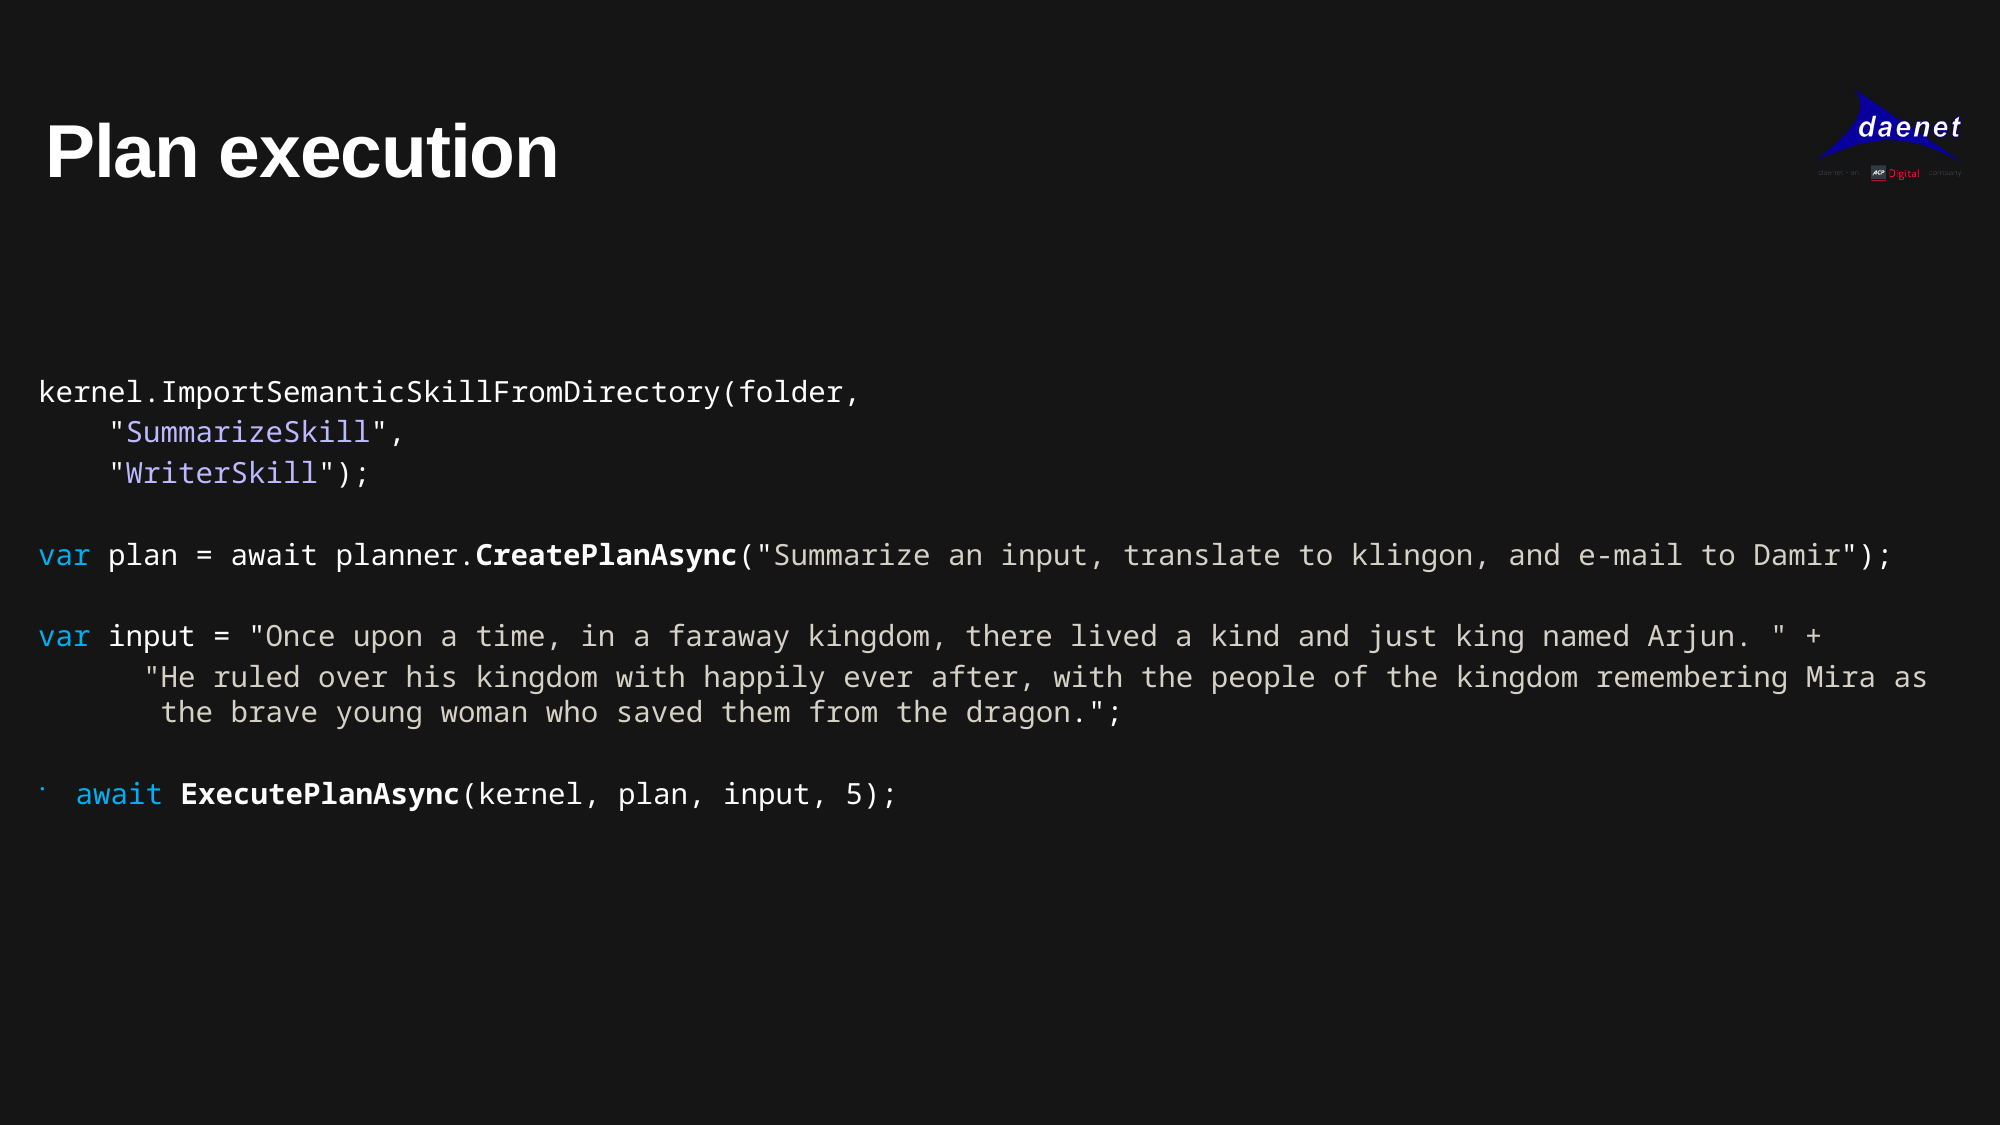

# Plan execution
kernel.ImportSemanticSkillFromDirectory(folder,
    "SummarizeSkill",
    "WriterSkill");

var plan = await planner.CreatePlanAsync("Summarize an input, translate to klingon, and e-mail to Damir");

var input = "Once upon a time, in a faraway kingdom, there lived a kind and just king named Arjun. " +
      "He ruled over his kingdom with happily ever after, with the people of the kingdom remembering Mira as
       the brave young woman who saved them from the dragon.";

await ExecutePlanAsync(kernel, plan, input, 5);